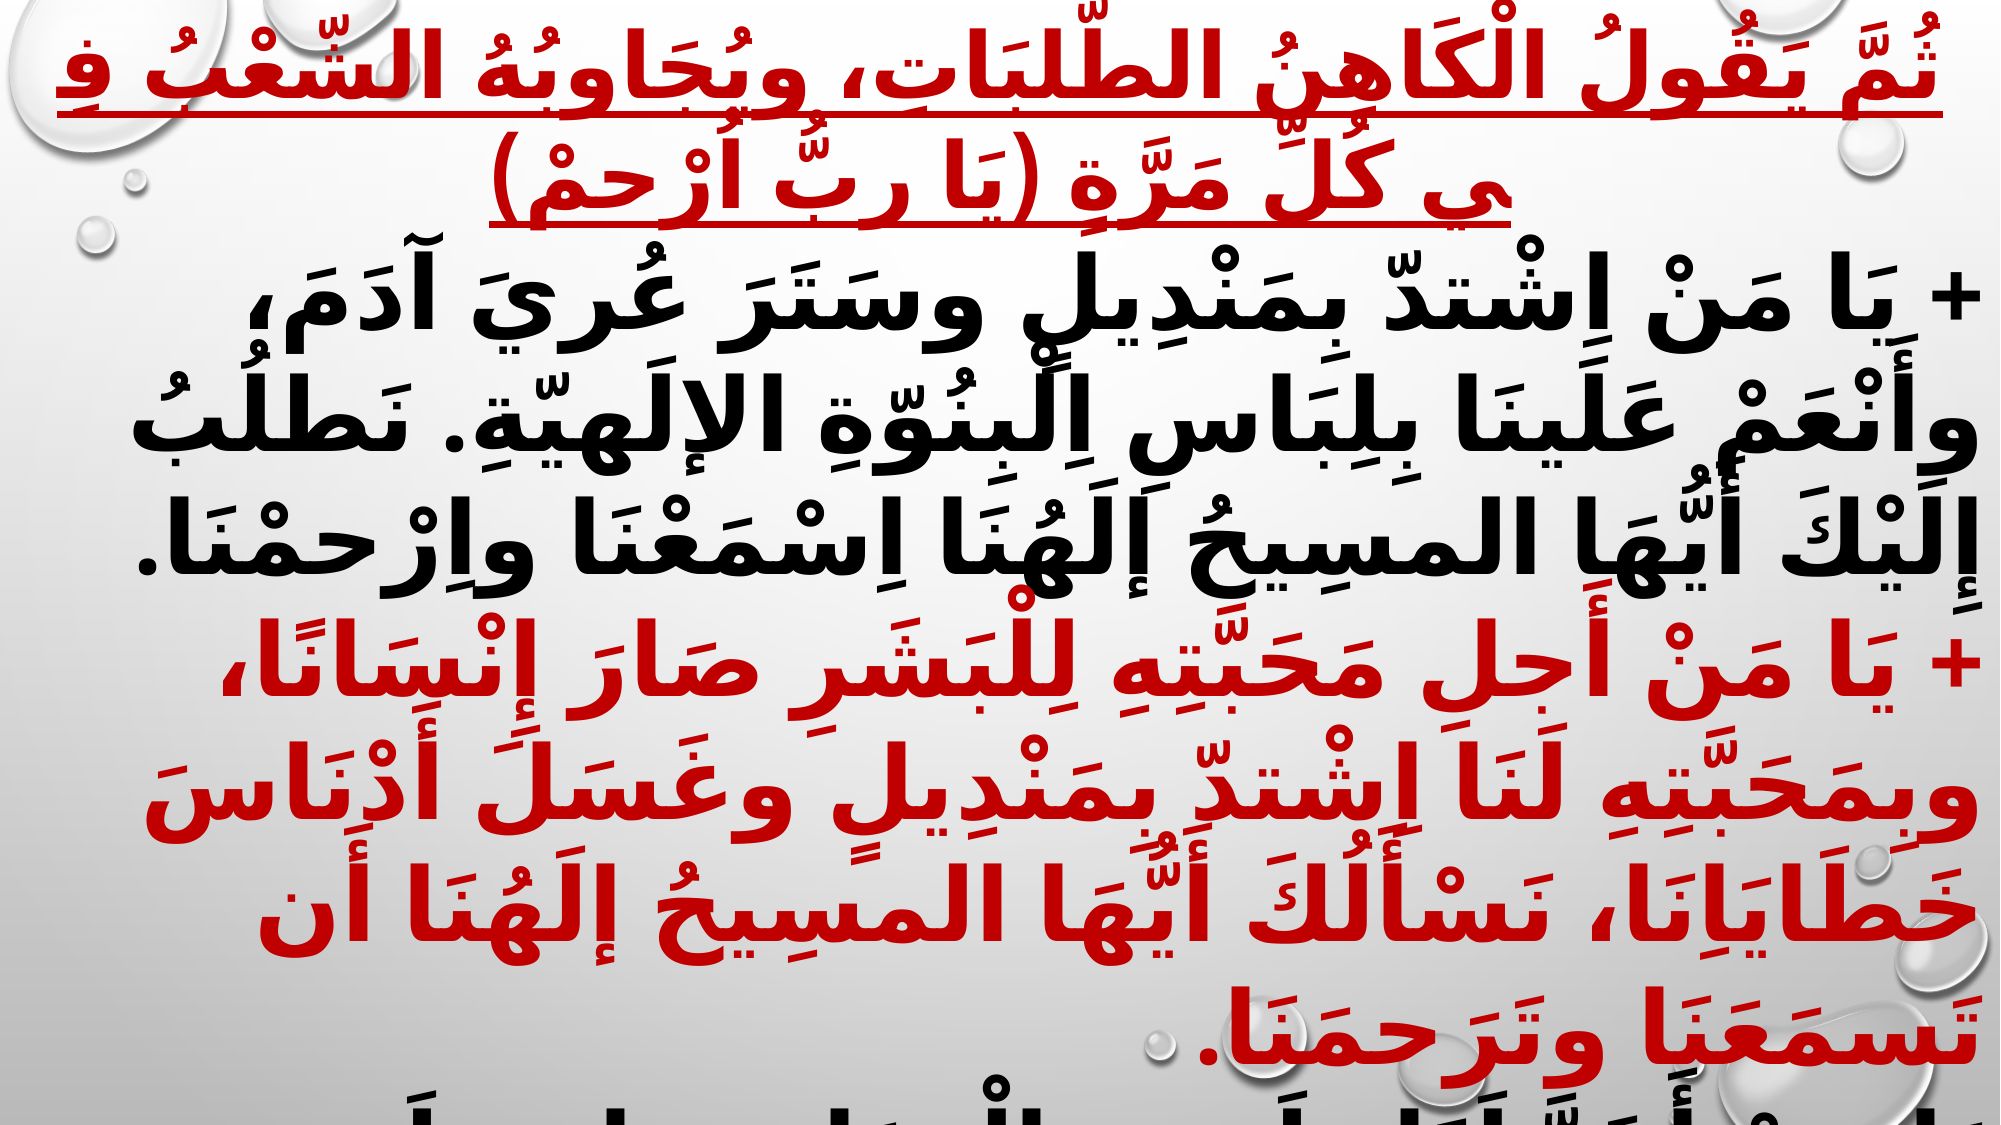

ثُمَّ يَقُولُ الْكَاهِنُ الطَّلبَاتِ، ويُجَاوبُهُ الشّعْبُ فِي كُلِّ مَرَّةٍ (يَا ربُّ اُرْحمْ)
+ يَا مَنْ اِشْتدّ بِمَنْدِيلٍ وسَتَرَ عُريَ آدَمَ، وأَنْعَمْ عَلَينَا بِلِبَاسِ اِلْبِنُوّةِ الإلَهيّةِ. نَطلُبُ إِلَيْكَ أَيُّهَا المسِيحُ إلَهُنَا اِسْمَعْنَا واِرْحمْنَا.
+ يَا مَنْ أَجلِ مَحَبَّتِهِ لِلْبَشَرِ صَارَ إِنْسَانًا، وبِمَحَبَّتِهِ لَنَا اِشْتدّ بِمَنْدِيلٍ وغَسَلَ أَدْنَاسَ خَطَايَاِنَا، نَسْأَلُكَ أَيُّهَا المسِيحُ إلَهُنَا أَن تَسمَعَنَا وتَرَحمَنَا.
+ يَا مَنْ أَعَدَّ لَنَا طَرِيقَ اِلْحِيَاةِ بِواسِطَةِ غَسْلِ أَرْجُلِ رُسُلِه المخْتَارِينَ الْأَطْهَارِ، نَسْأَلُكَ أَيُّهَا المسِيحُ إلَهُنَا أَن تَسمَعَنَا وتَرَحمَنَا.